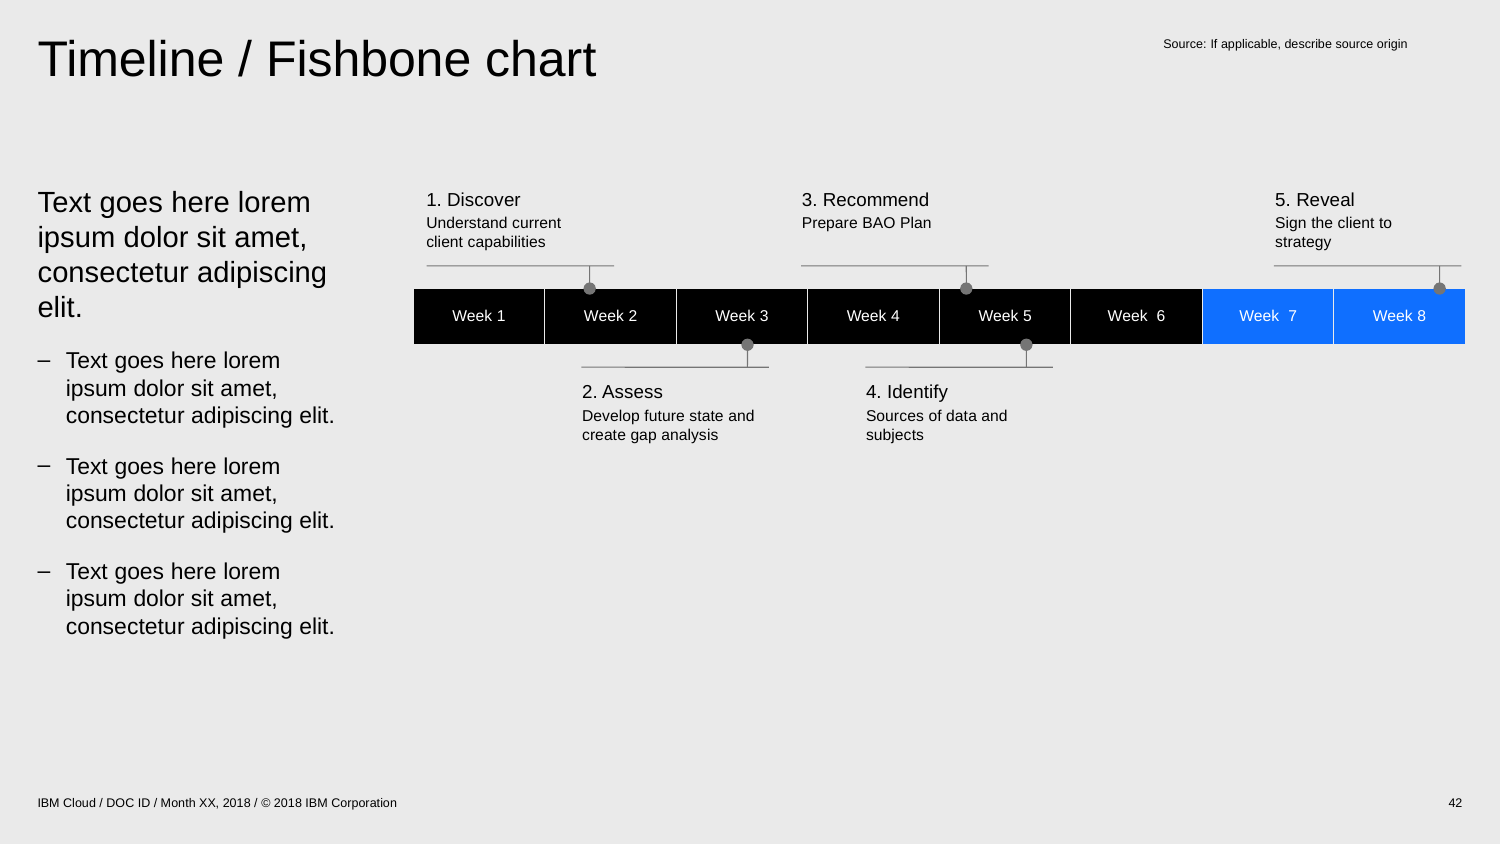

Source:	If applicable, describe source origin
# Timeline / Fishbone chart
3. Recommend
Prepare BAO Plan
5. Reveal
Sign the client to strategy
1. Discover
Understand current client capabilities

Week 1
Week 2
Week 3
Week 4
Week 5
Week  6
Week  7
Week 8

2. Assess
Develop future state and create gap analysis
4. Identify
Sources of data and subjects
Text goes here lorem ipsum dolor sit amet, consectetur adipiscing elit.
Text goes here lorem ipsum dolor sit amet, consectetur adipiscing elit.
Text goes here lorem ipsum dolor sit amet, consectetur adipiscing elit.
Text goes here lorem ipsum dolor sit amet, consectetur adipiscing elit.

IBM Cloud / DOC ID / Month XX, 2018 / © 2018 IBM Corporation
42